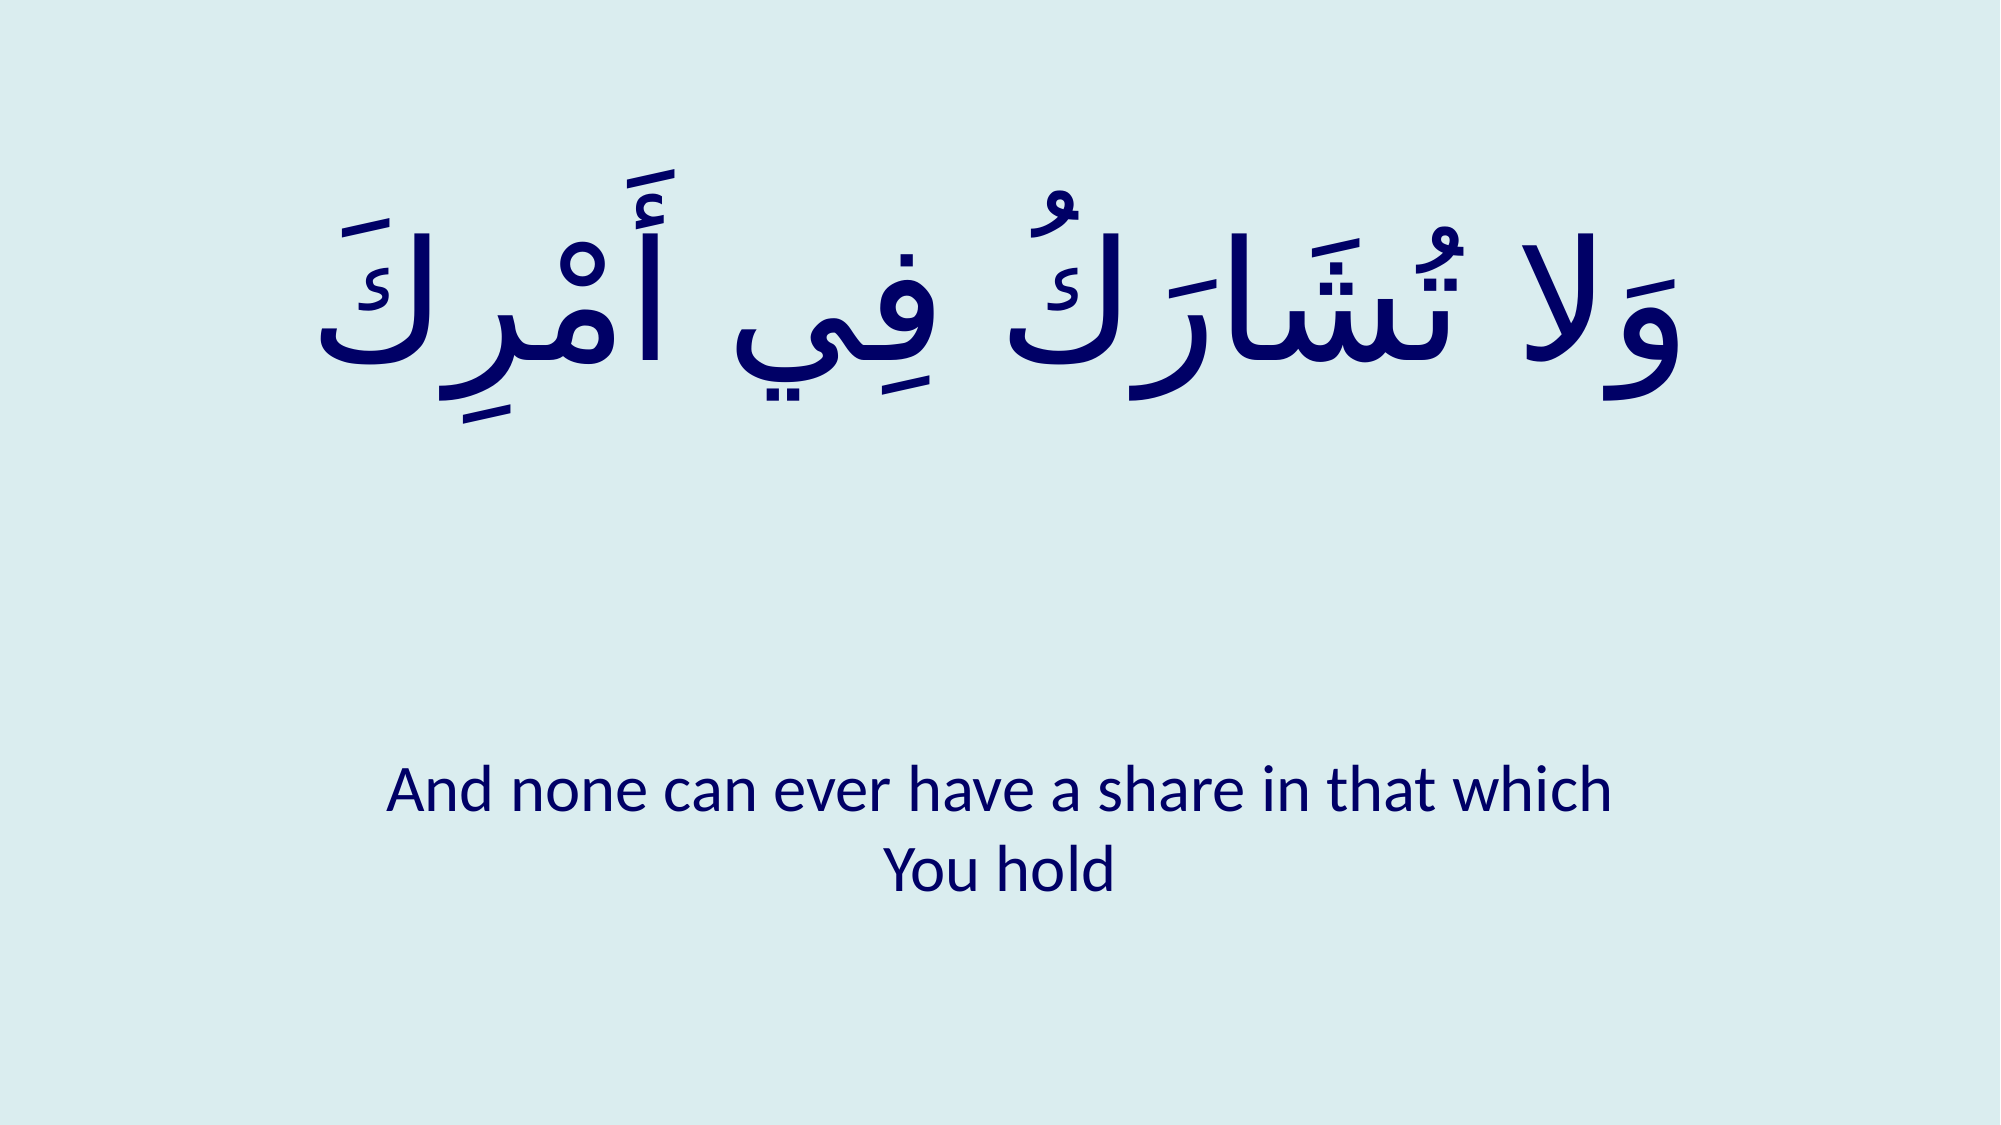

# وَلا تُشَارَكُ فِي أَمْرِكَ
And none can ever have a share in that which You hold